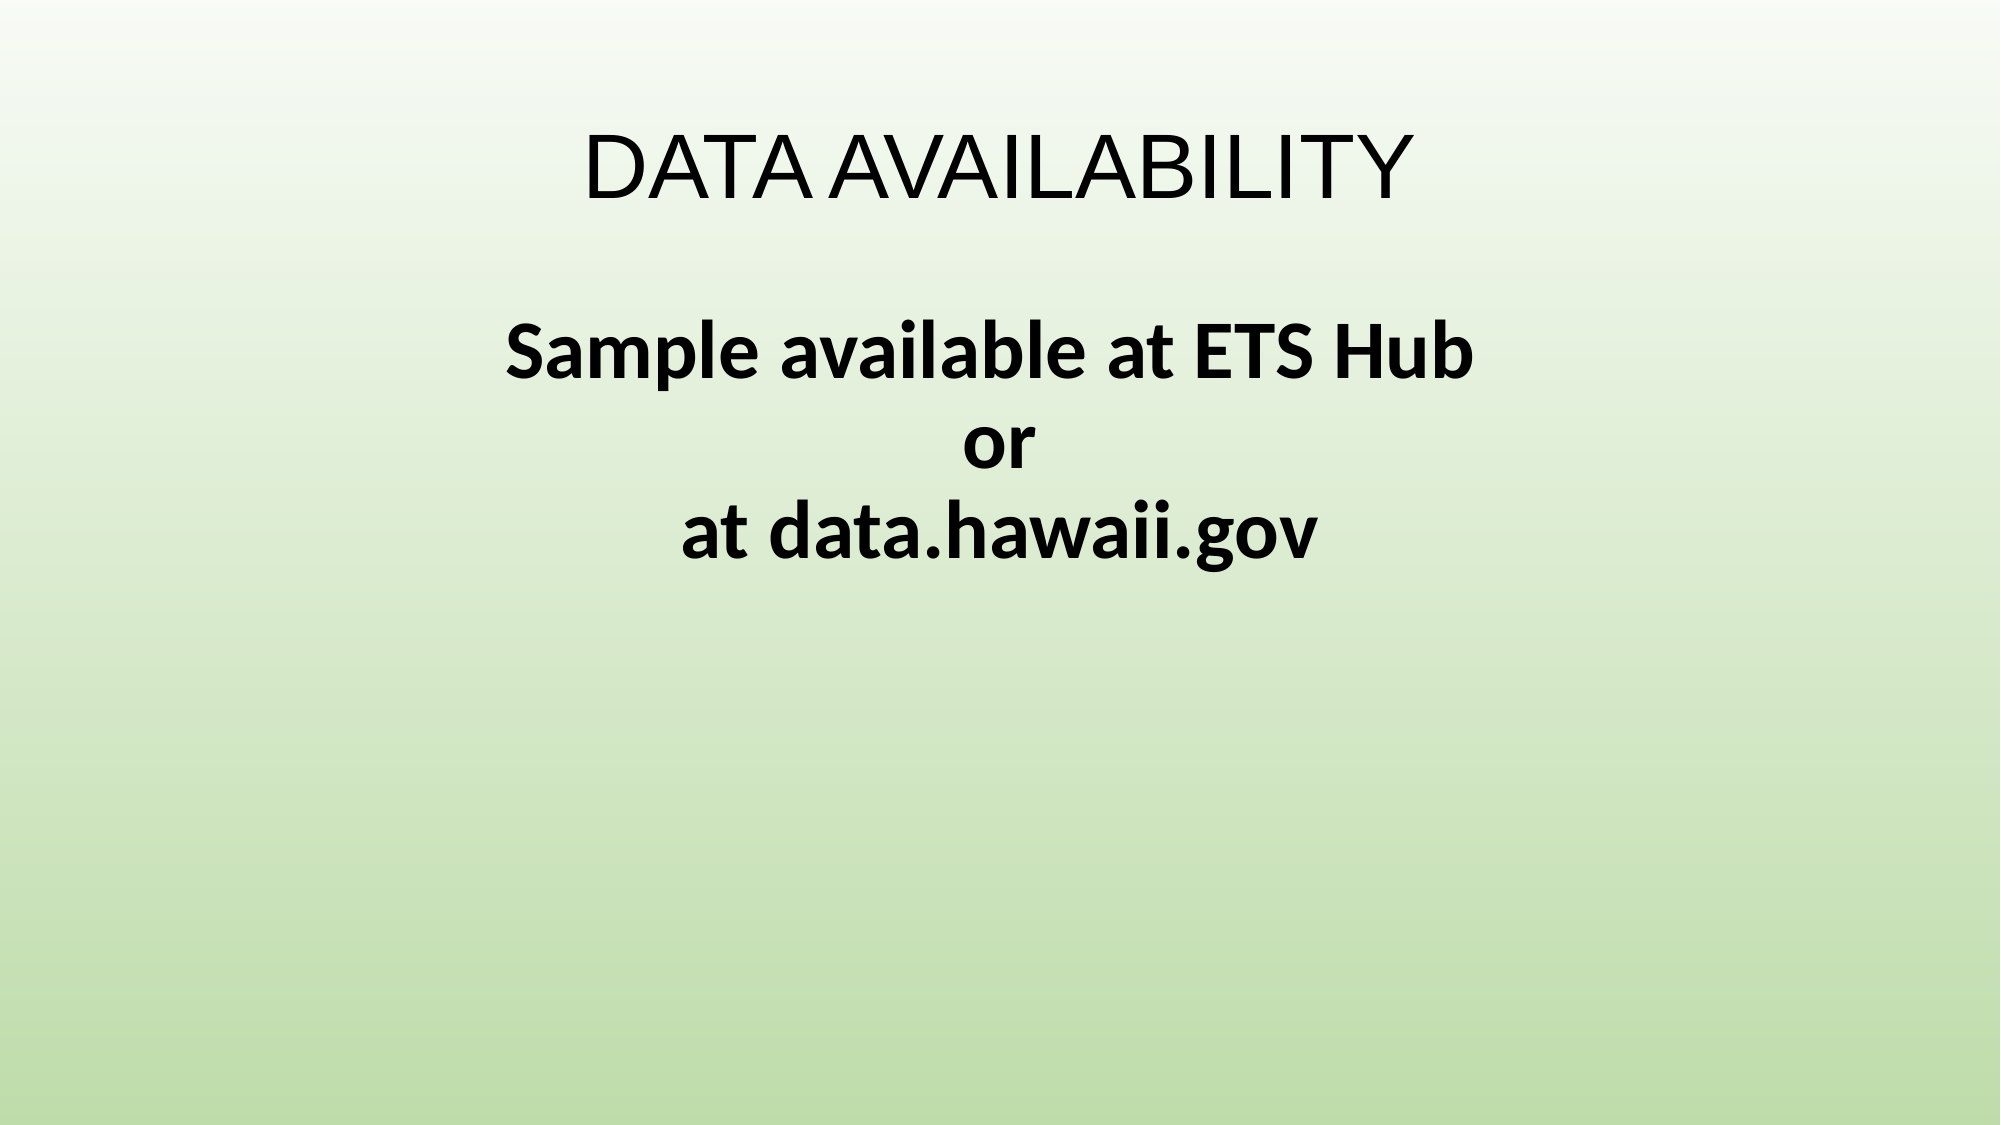

# DATA AVAILABILITY
Sample available at ETS Hub
or
at data.hawaii.gov